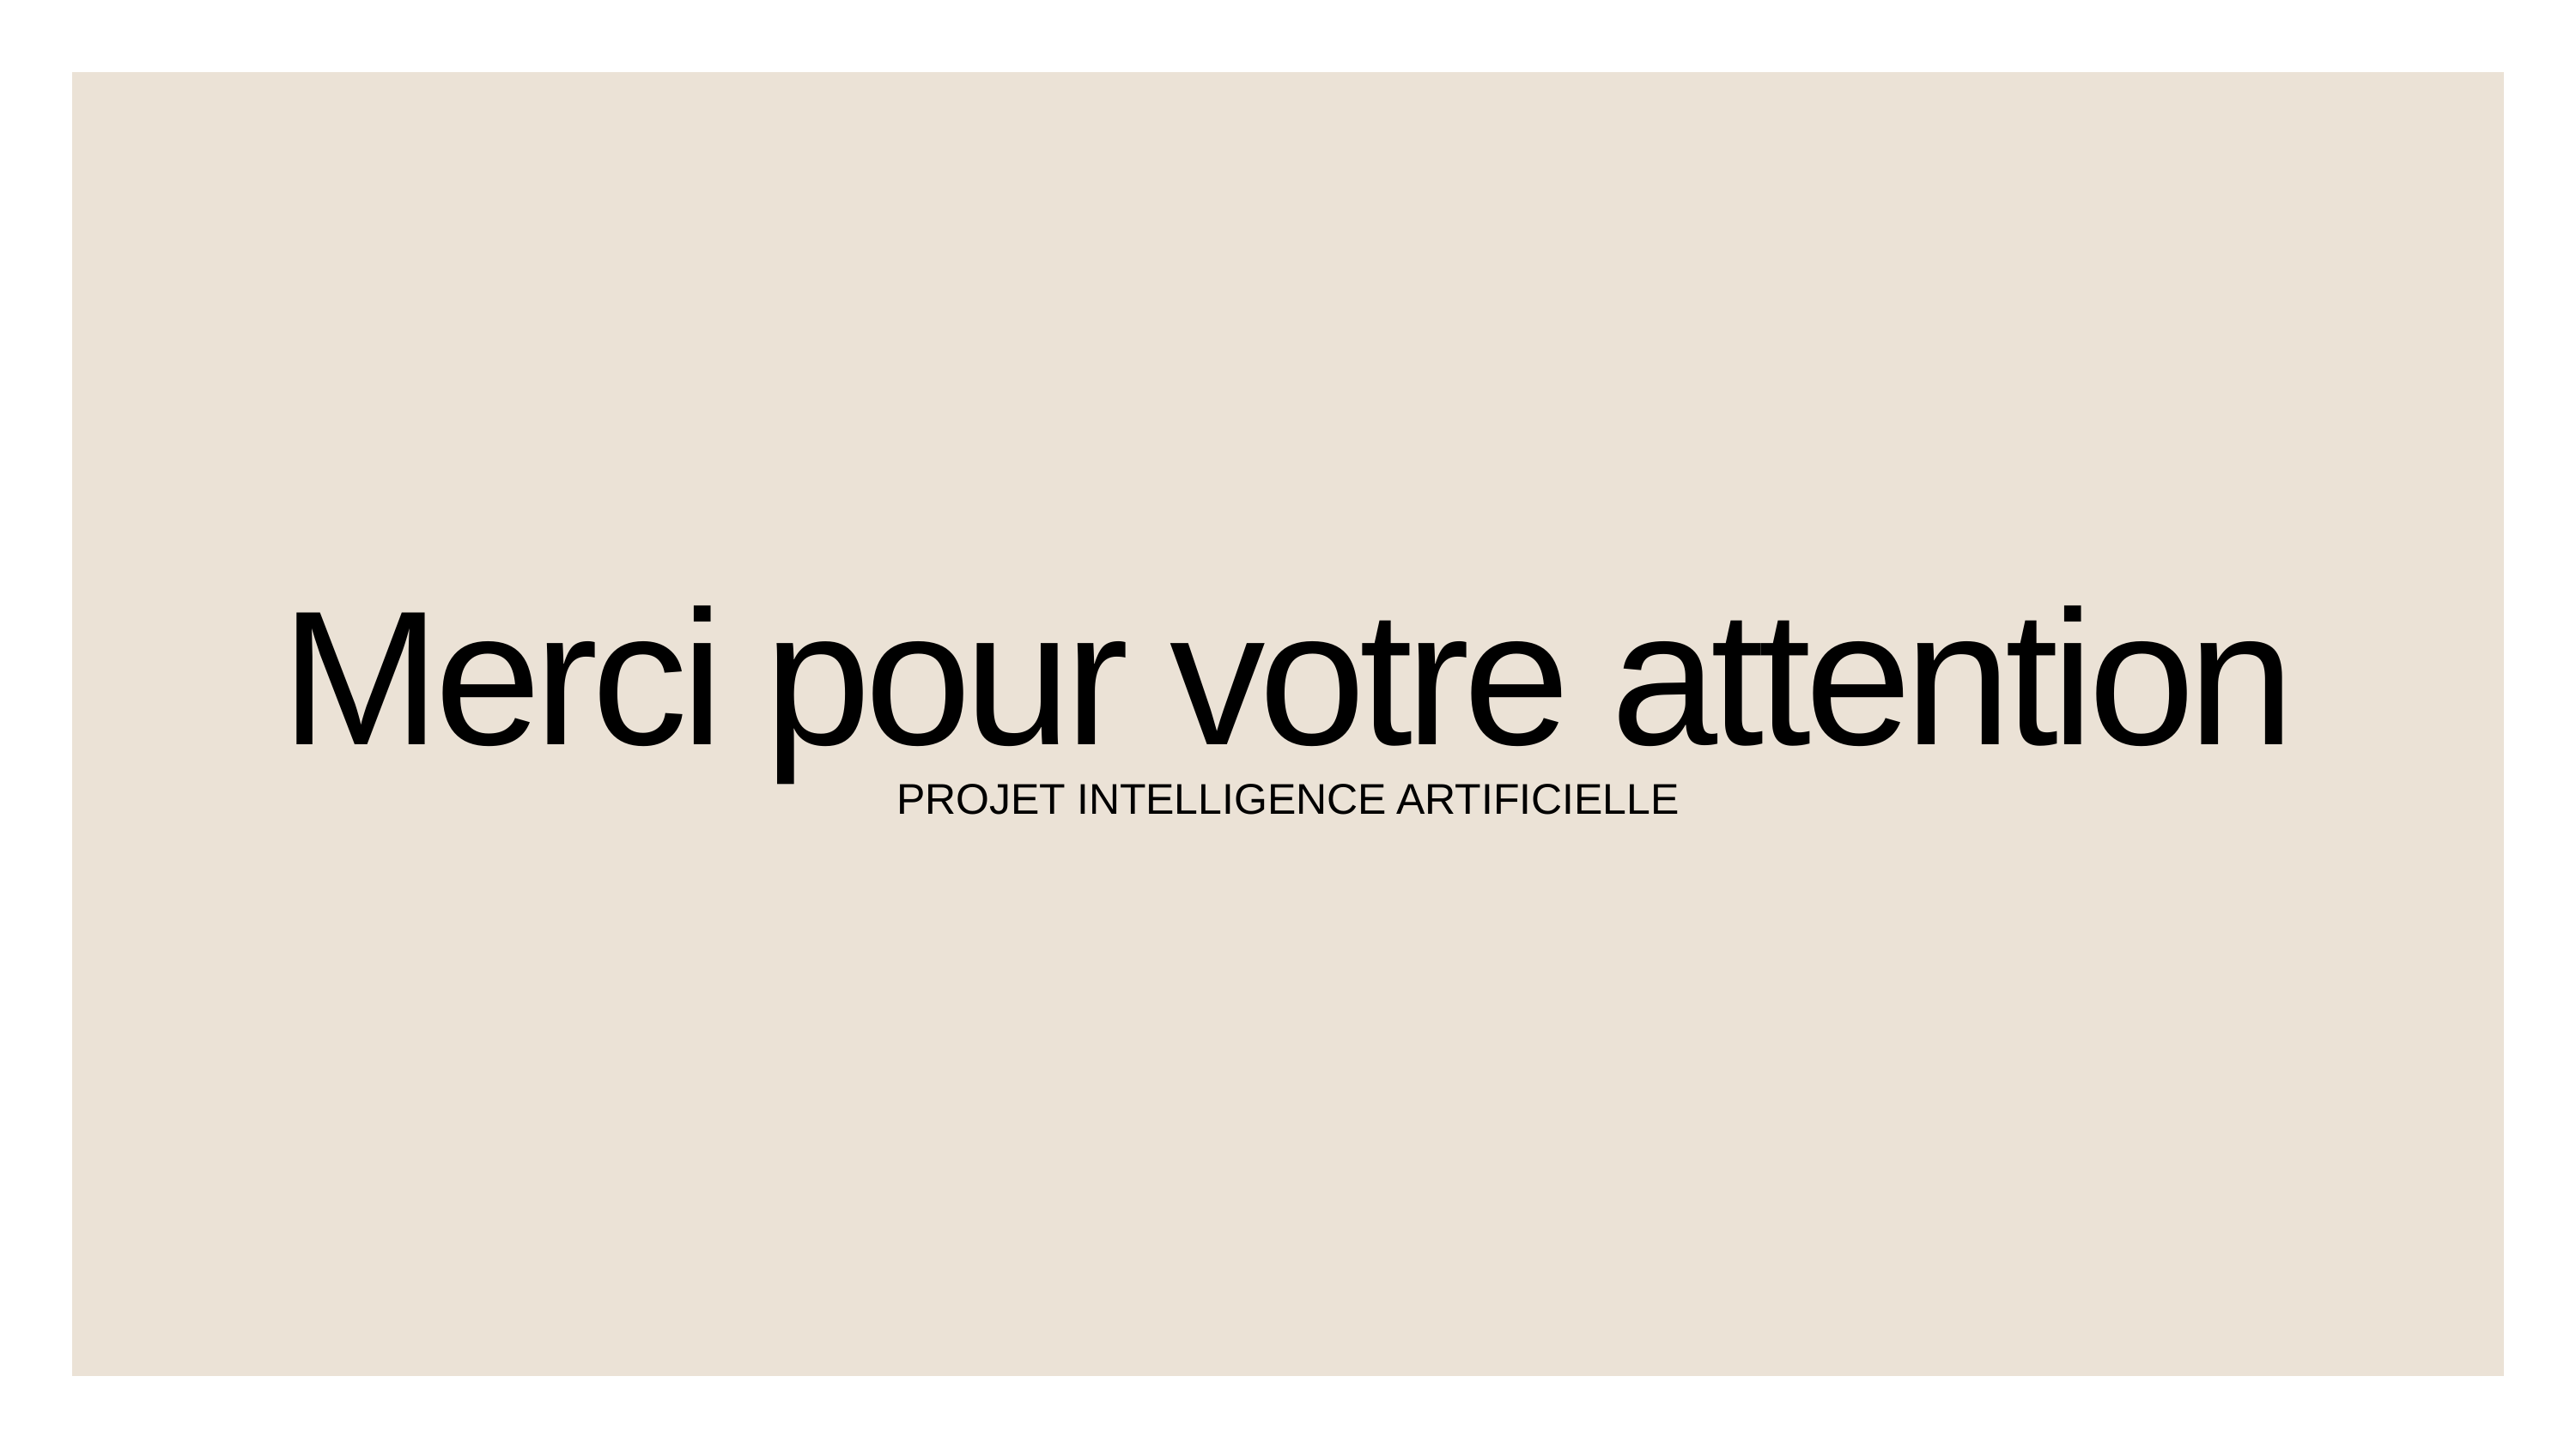

Merci pour votre attention
PROJET INTELLIGENCE ARTIFICIELLE